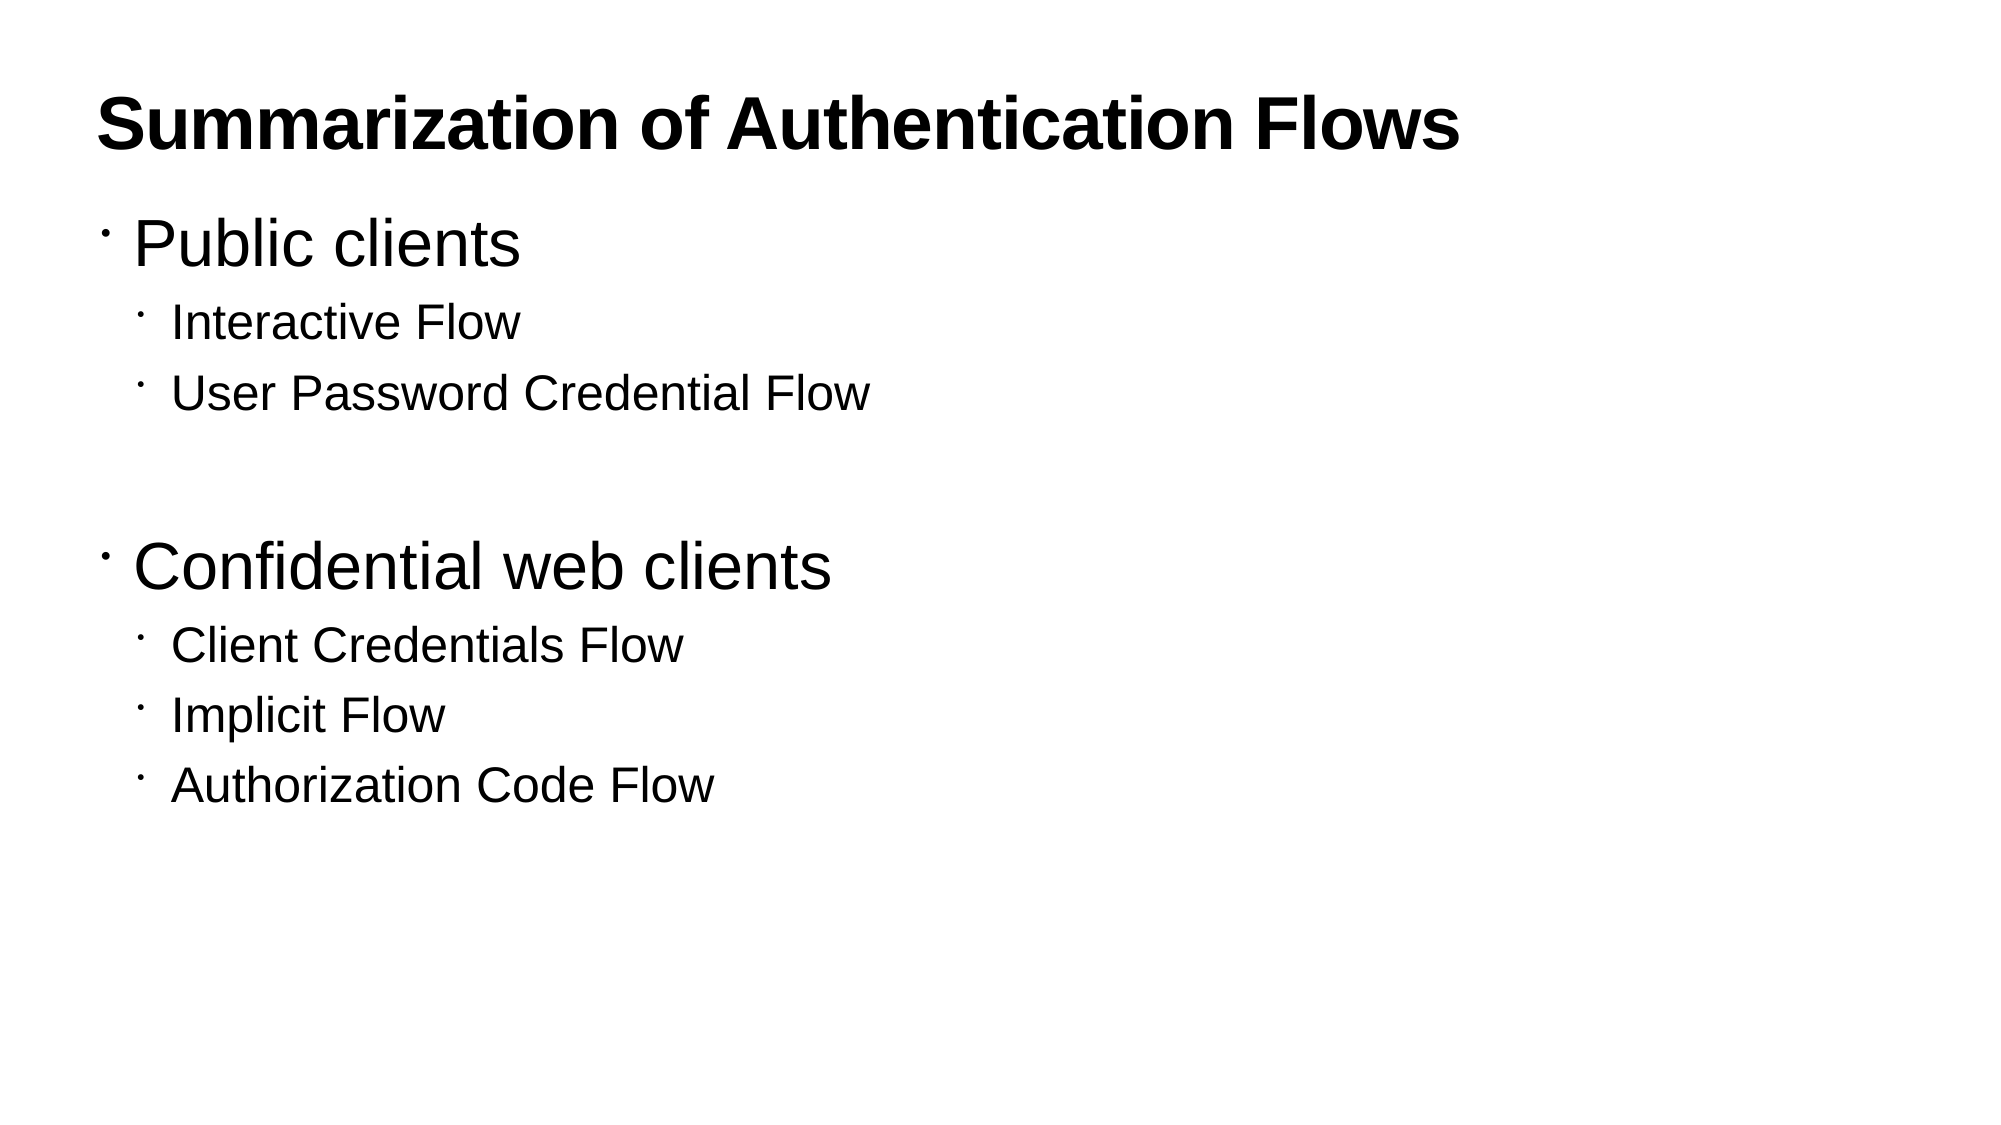

# Summarization of Authentication Flows
Public clients
Interactive Flow
User Password Credential Flow

Confidential web clients
Client Credentials Flow
Implicit Flow
Authorization Code Flow